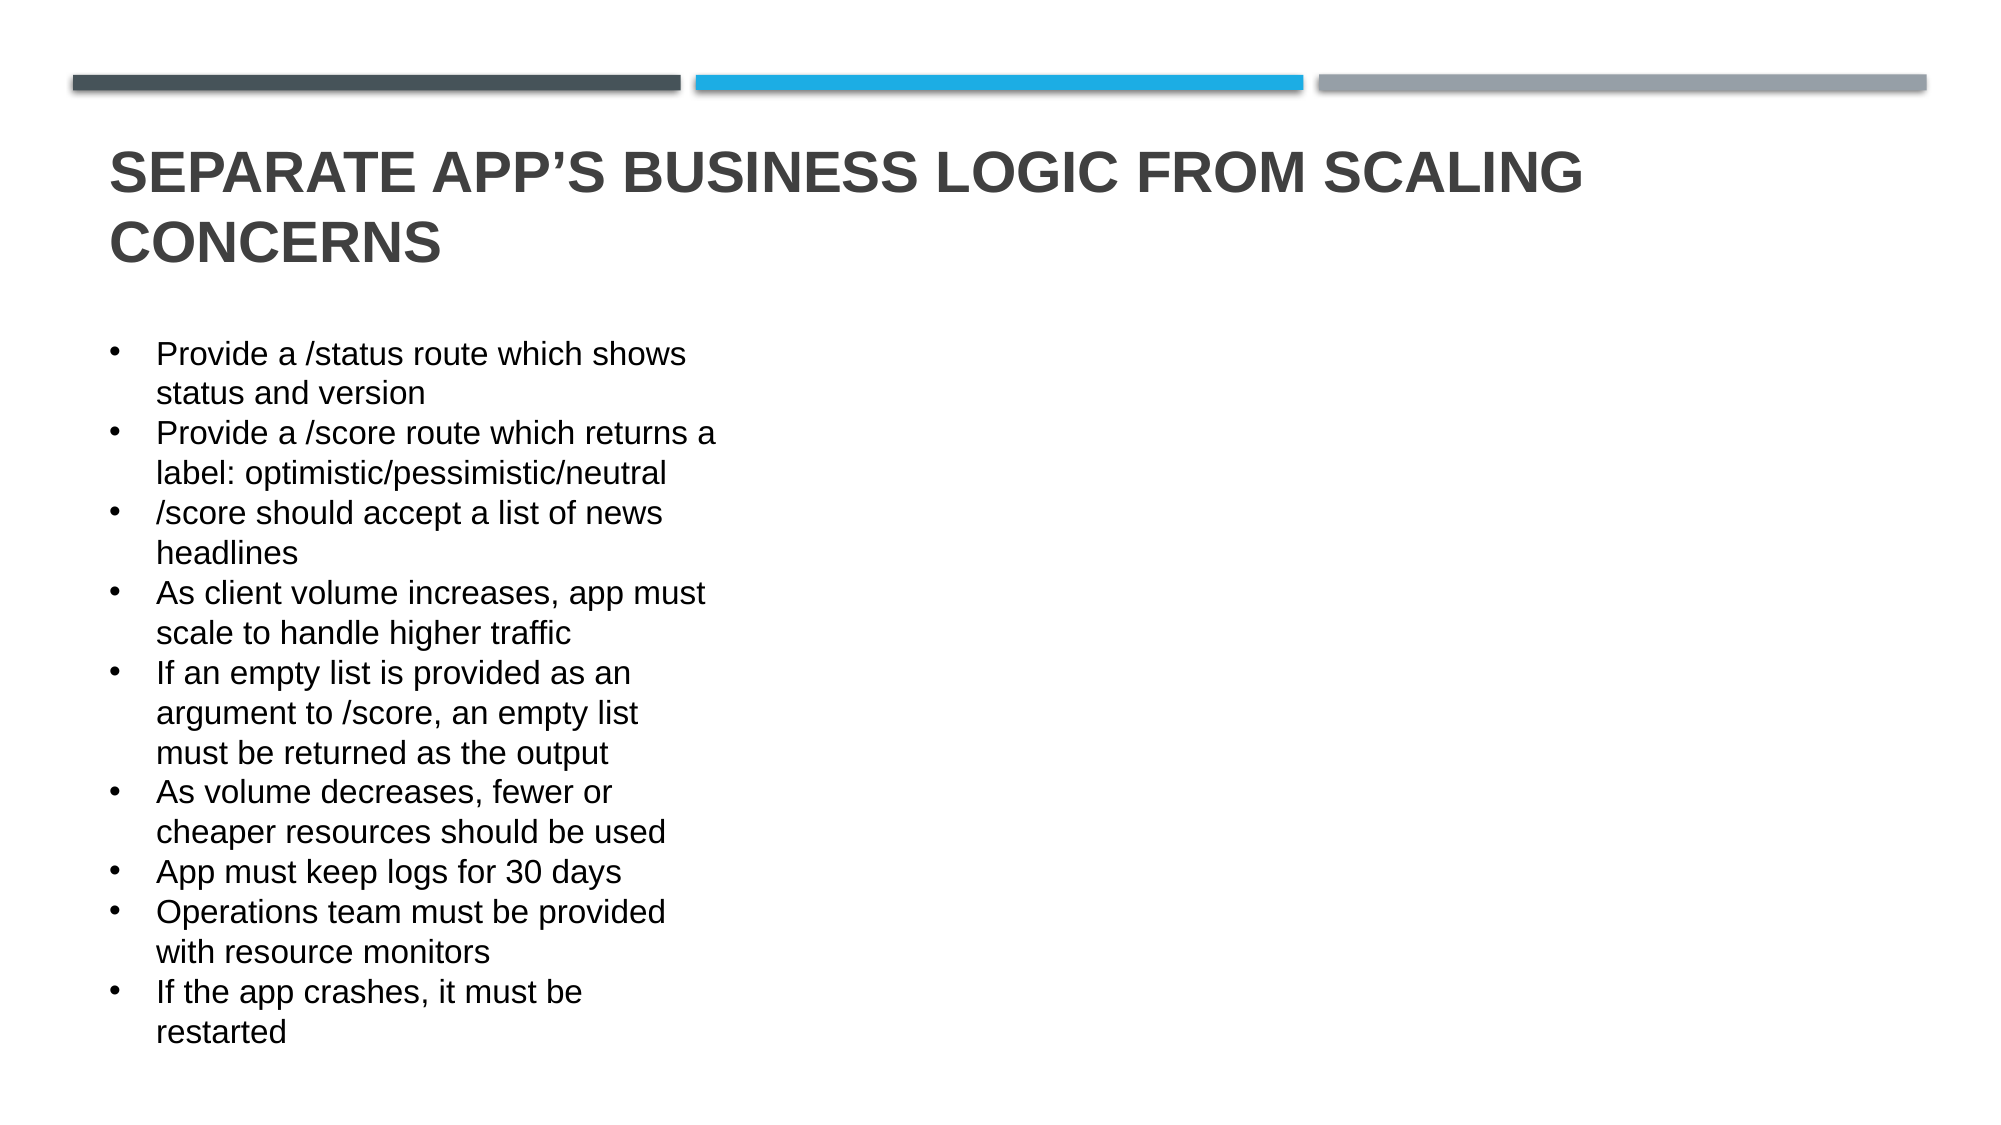

# Separate app’s business logic from scaling concerns
Provide a /status route which shows status and version
Provide a /score route which returns a label: optimistic/pessimistic/neutral
/score should accept a list of news headlines
As client volume increases, app must scale to handle higher traffic
If an empty list is provided as an argument to /score, an empty list must be returned as the output
As volume decreases, fewer or cheaper resources should be used
App must keep logs for 30 days
Operations team must be provided with resource monitors
If the app crashes, it must be restarted